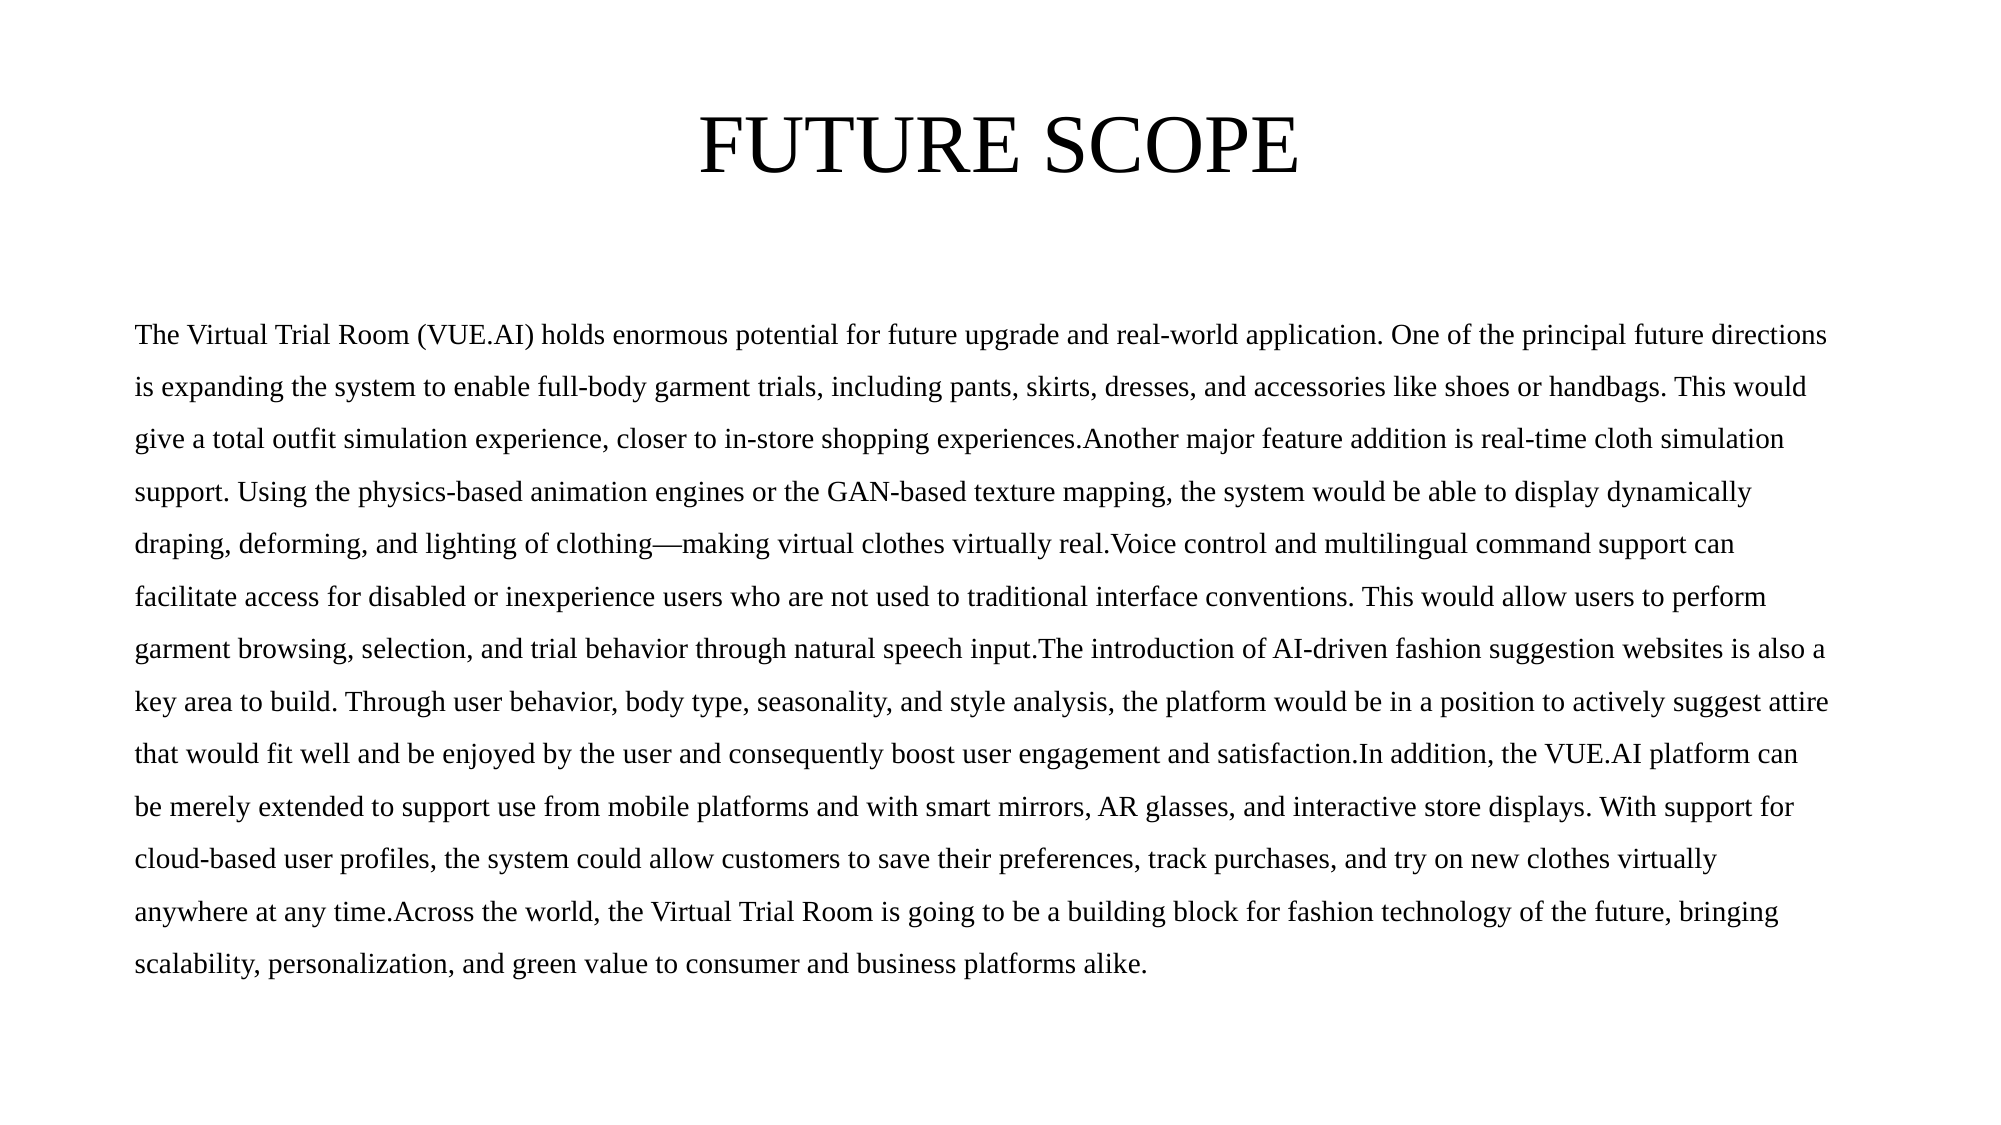

# FUTURE SCOPE
The Virtual Trial Room (VUE.AI) holds enormous potential for future upgrade and real-world application. One of the principal future directions is expanding the system to enable full-body garment trials, including pants, skirts, dresses, and accessories like shoes or handbags. This would give a total outfit simulation experience, closer to in-store shopping experiences.Another major feature addition is real-time cloth simulation support. Using the physics-based animation engines or the GAN-based texture mapping, the system would be able to display dynamically draping, deforming, and lighting of clothing—making virtual clothes virtually real.Voice control and multilingual command support can facilitate access for disabled or inexperience users who are not used to traditional interface conventions. This would allow users to perform garment browsing, selection, and trial behavior through natural speech input.The introduction of AI-driven fashion suggestion websites is also a key area to build. Through user behavior, body type, seasonality, and style analysis, the platform would be in a position to actively suggest attire that would fit well and be enjoyed by the user and consequently boost user engagement and satisfaction.In addition, the VUE.AI platform can be merely extended to support use from mobile platforms and with smart mirrors, AR glasses, and interactive store displays. With support for cloud-based user profiles, the system could allow customers to save their preferences, track purchases, and try on new clothes virtually anywhere at any time.Across the world, the Virtual Trial Room is going to be a building block for fashion technology of the future, bringing scalability, personalization, and green value to consumer and business platforms alike.